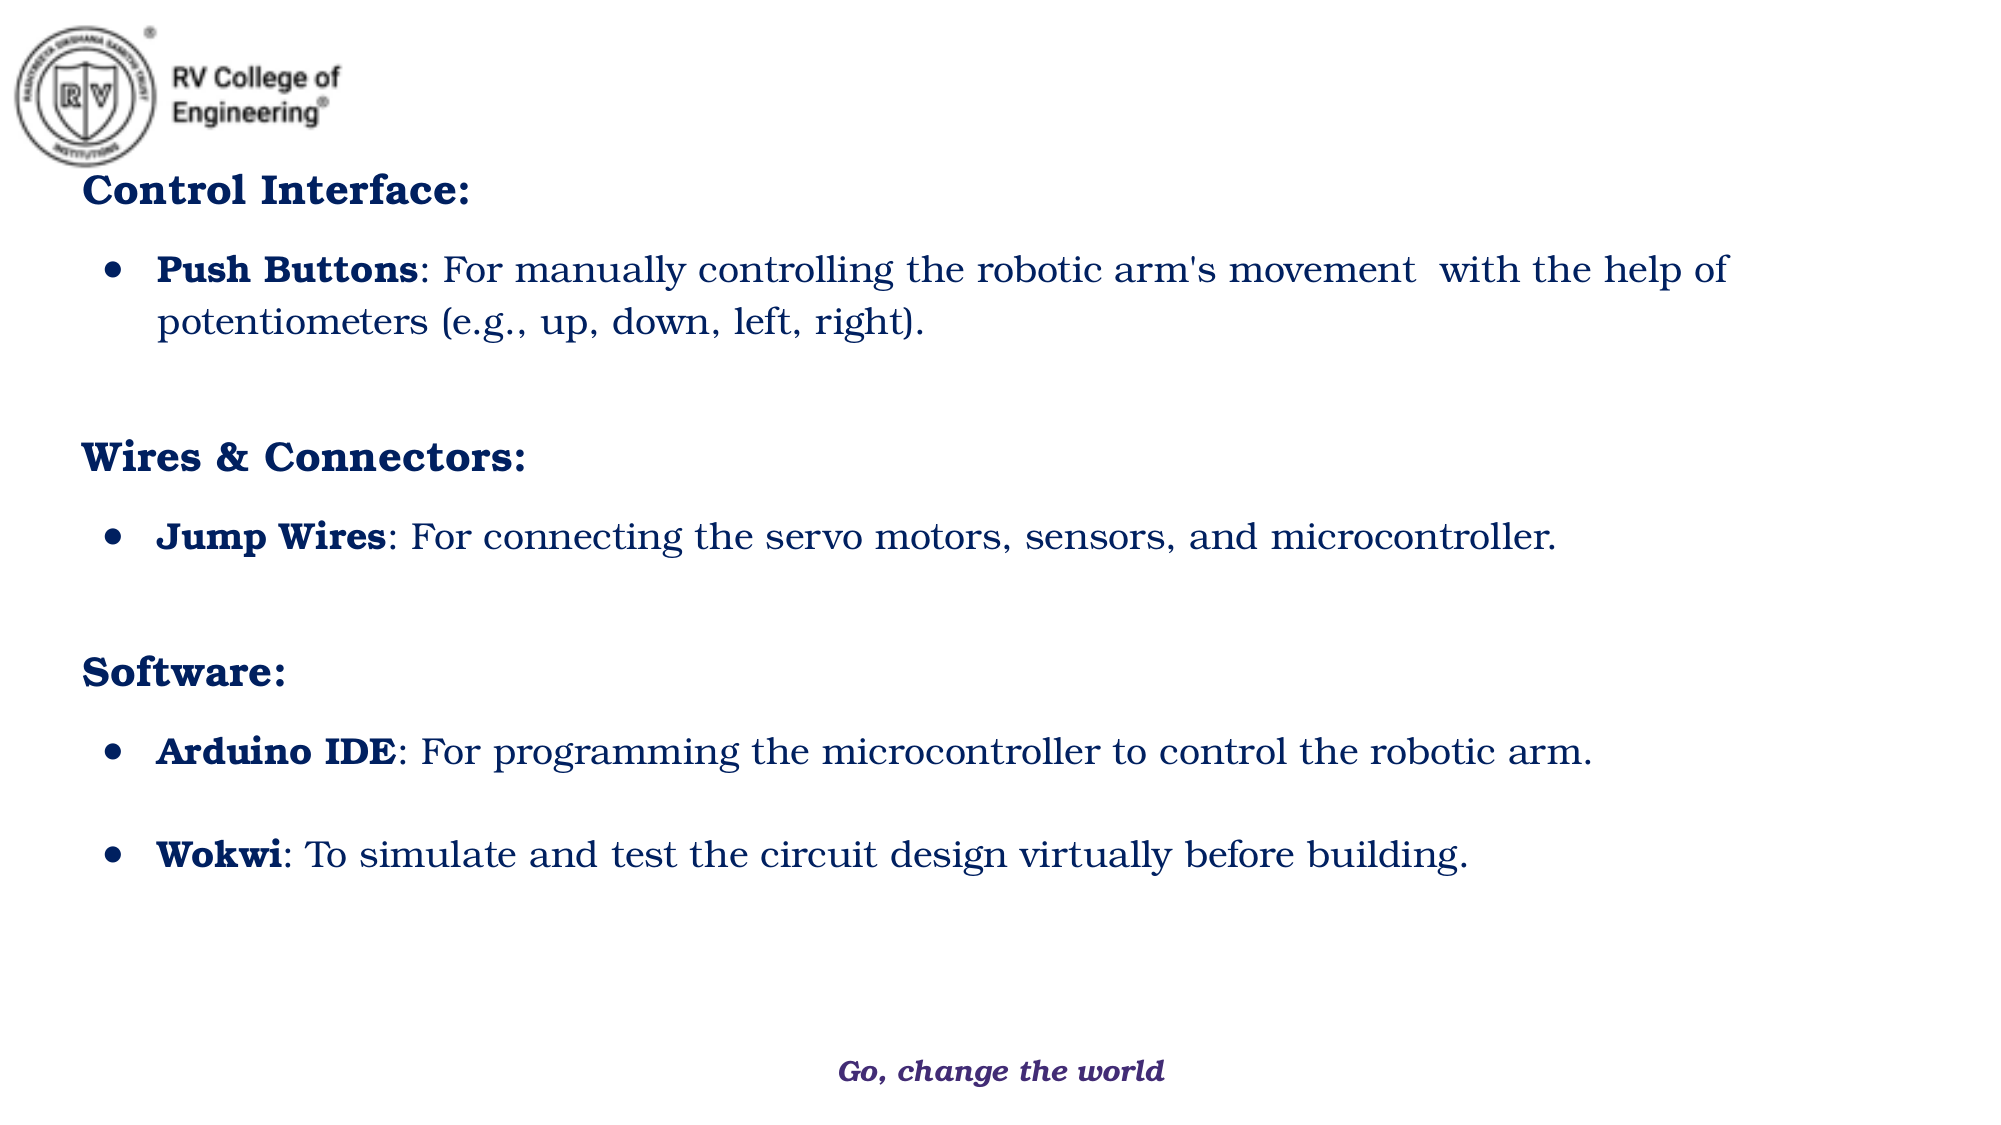

Control Interface:
Push Buttons: For manually controlling the robotic arm's movement  with the help of potentiometers (e.g., up, down, left, right).
Wires & Connectors:
Jump Wires: For connecting the servo motors, sensors, and microcontroller.
Software:
Arduino IDE: For programming the microcontroller to control the robotic arm.
Wokwi: To simulate and test the circuit design virtually before building.